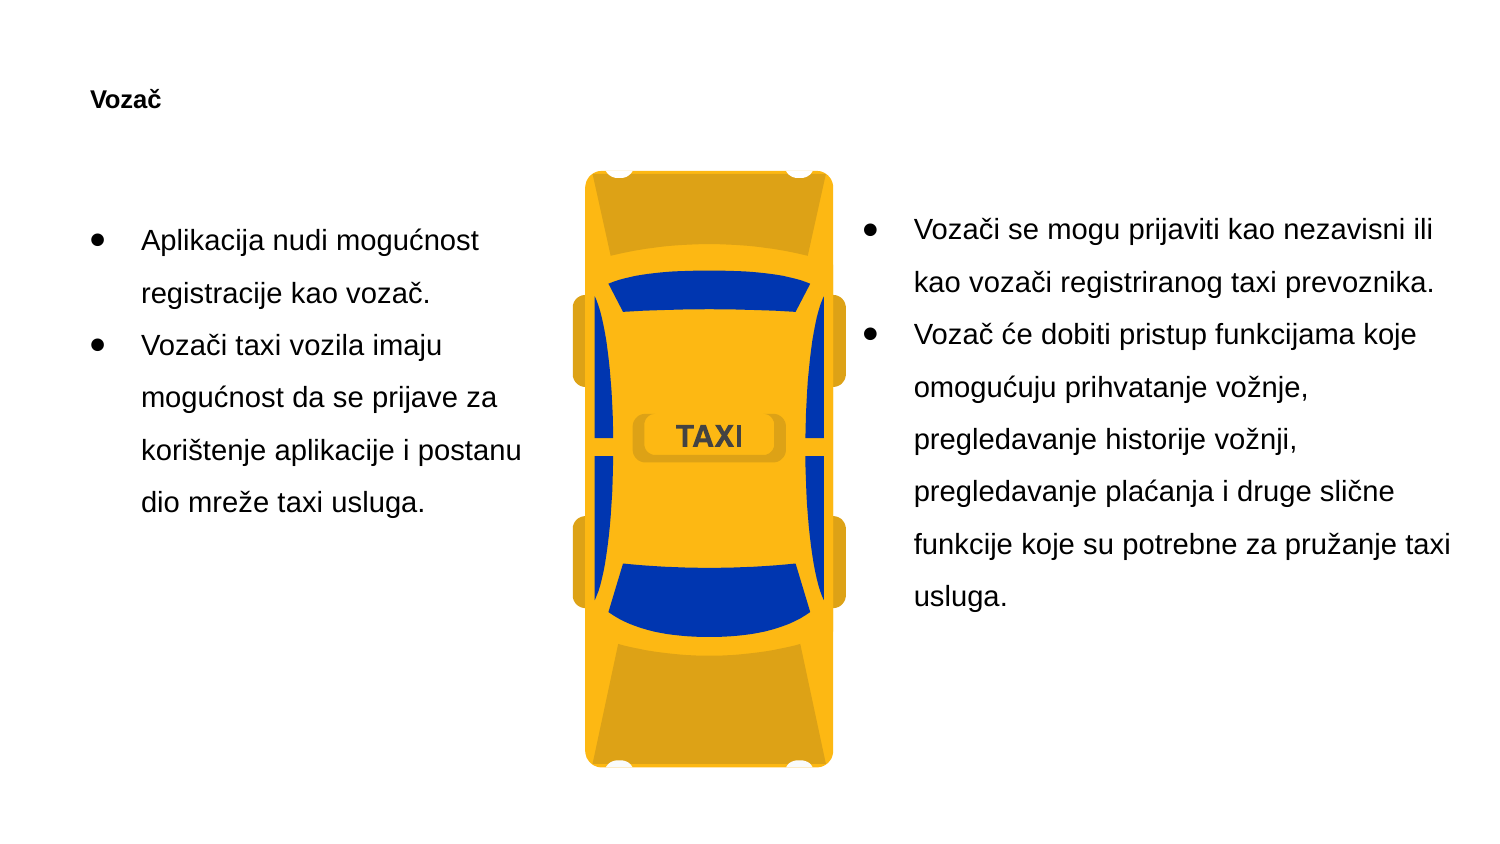

# Vozač

Vozači se mogu prijaviti kao nezavisni ili kao vozači registriranog taxi prevoznika.
Vozač će dobiti pristup funkcijama koje omogućuju prihvatanje vožnje, pregledavanje historije vožnji, pregledavanje plaćanja i druge slične funkcije koje su potrebne za pružanje taxi usluga.
Aplikacija nudi mogućnost registracije kao vozač.
Vozači taxi vozila imaju mogućnost da se prijave za korištenje aplikacije i postanu dio mreže taxi usluga.